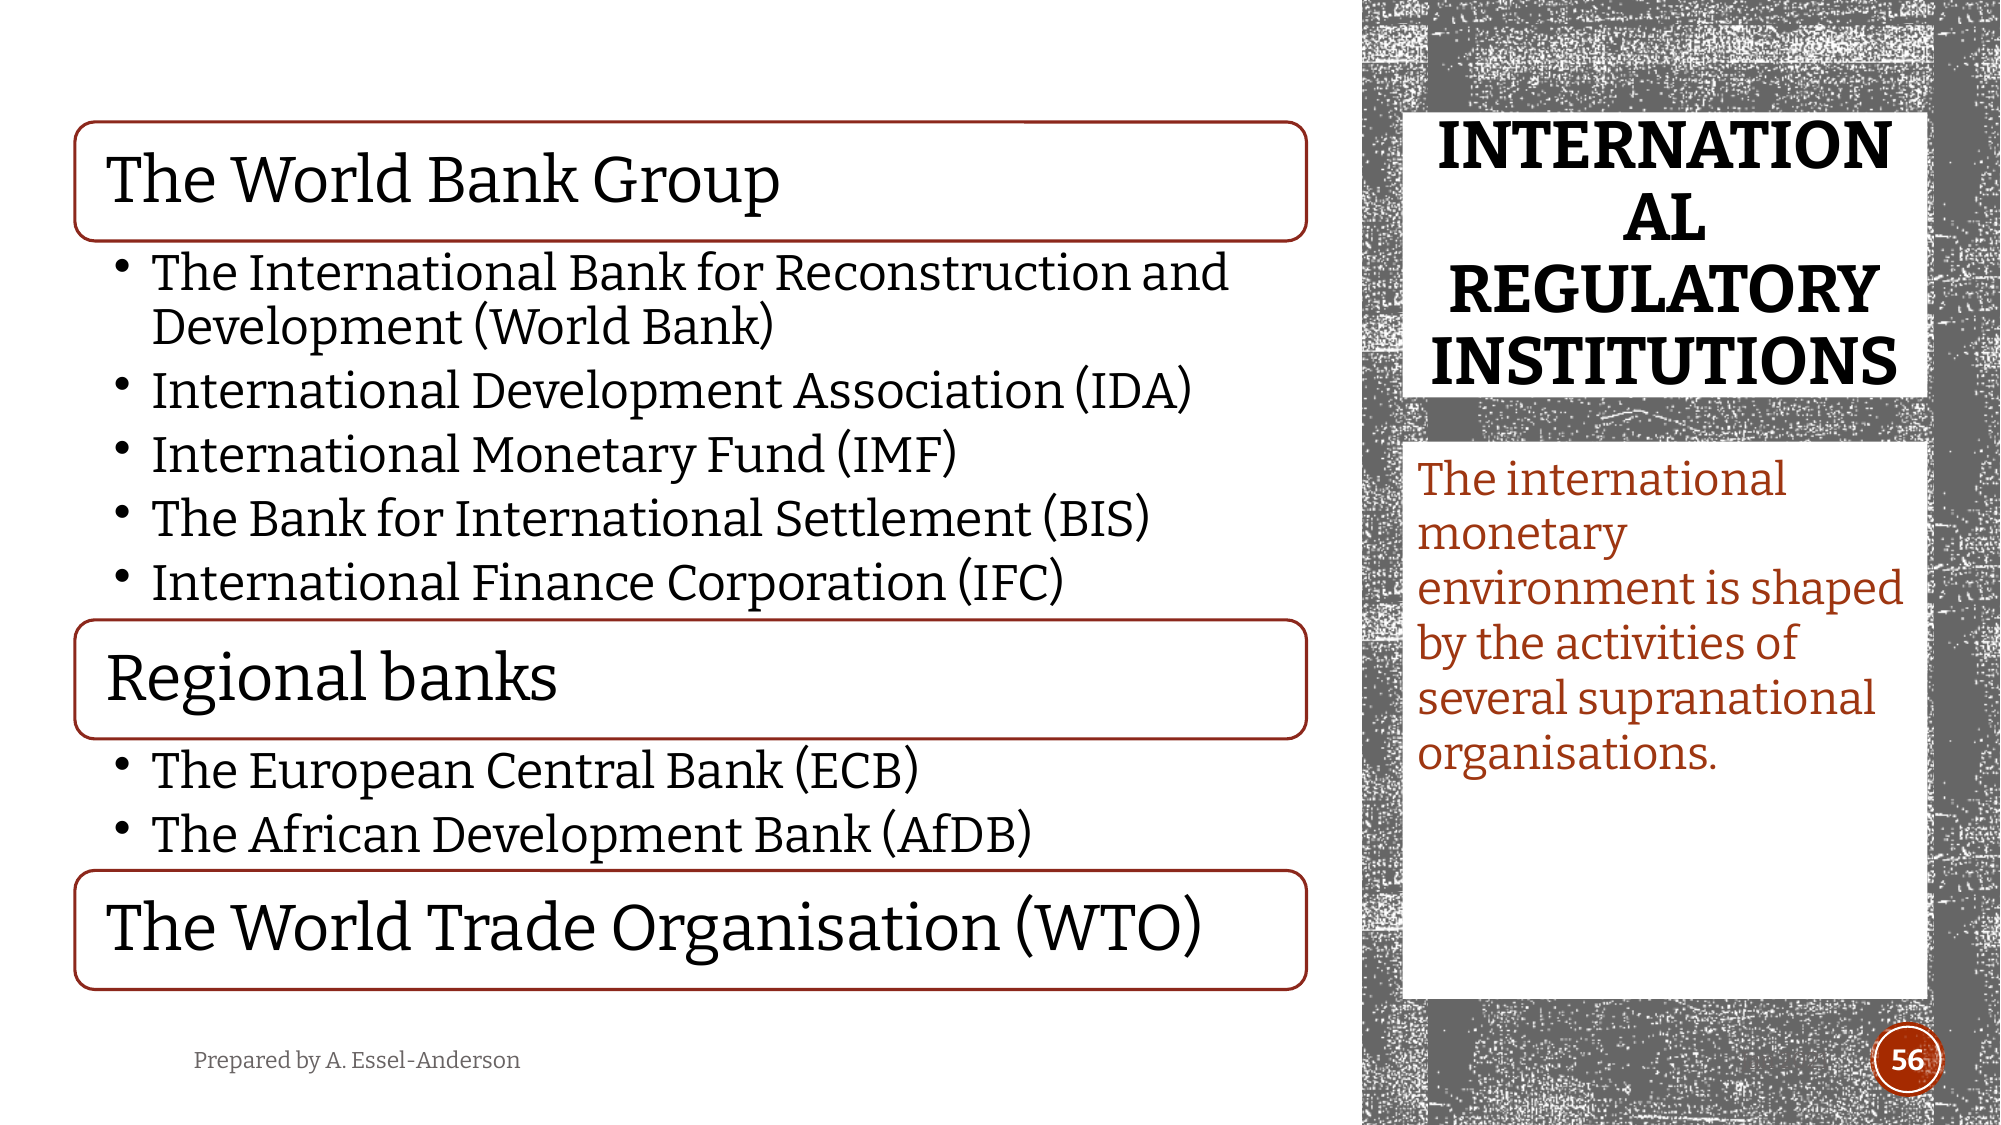

The World Bank Group
The International Bank for Reconstruction and Development (World Bank)
International Development Association (IDA)
International Monetary Fund (IMF)
The Bank for International Settlement (BIS)
International Finance Corporation (IFC)
Regional banks
The European Central Bank (ECB)
The African Development Bank (AfDB)
The World Trade Organisation (WTO)
# International regulatory institutions
The international monetary environment is shaped by the activities of several supranational organisations.
Prepared by A. Essel-Anderson
Jan 2021
56